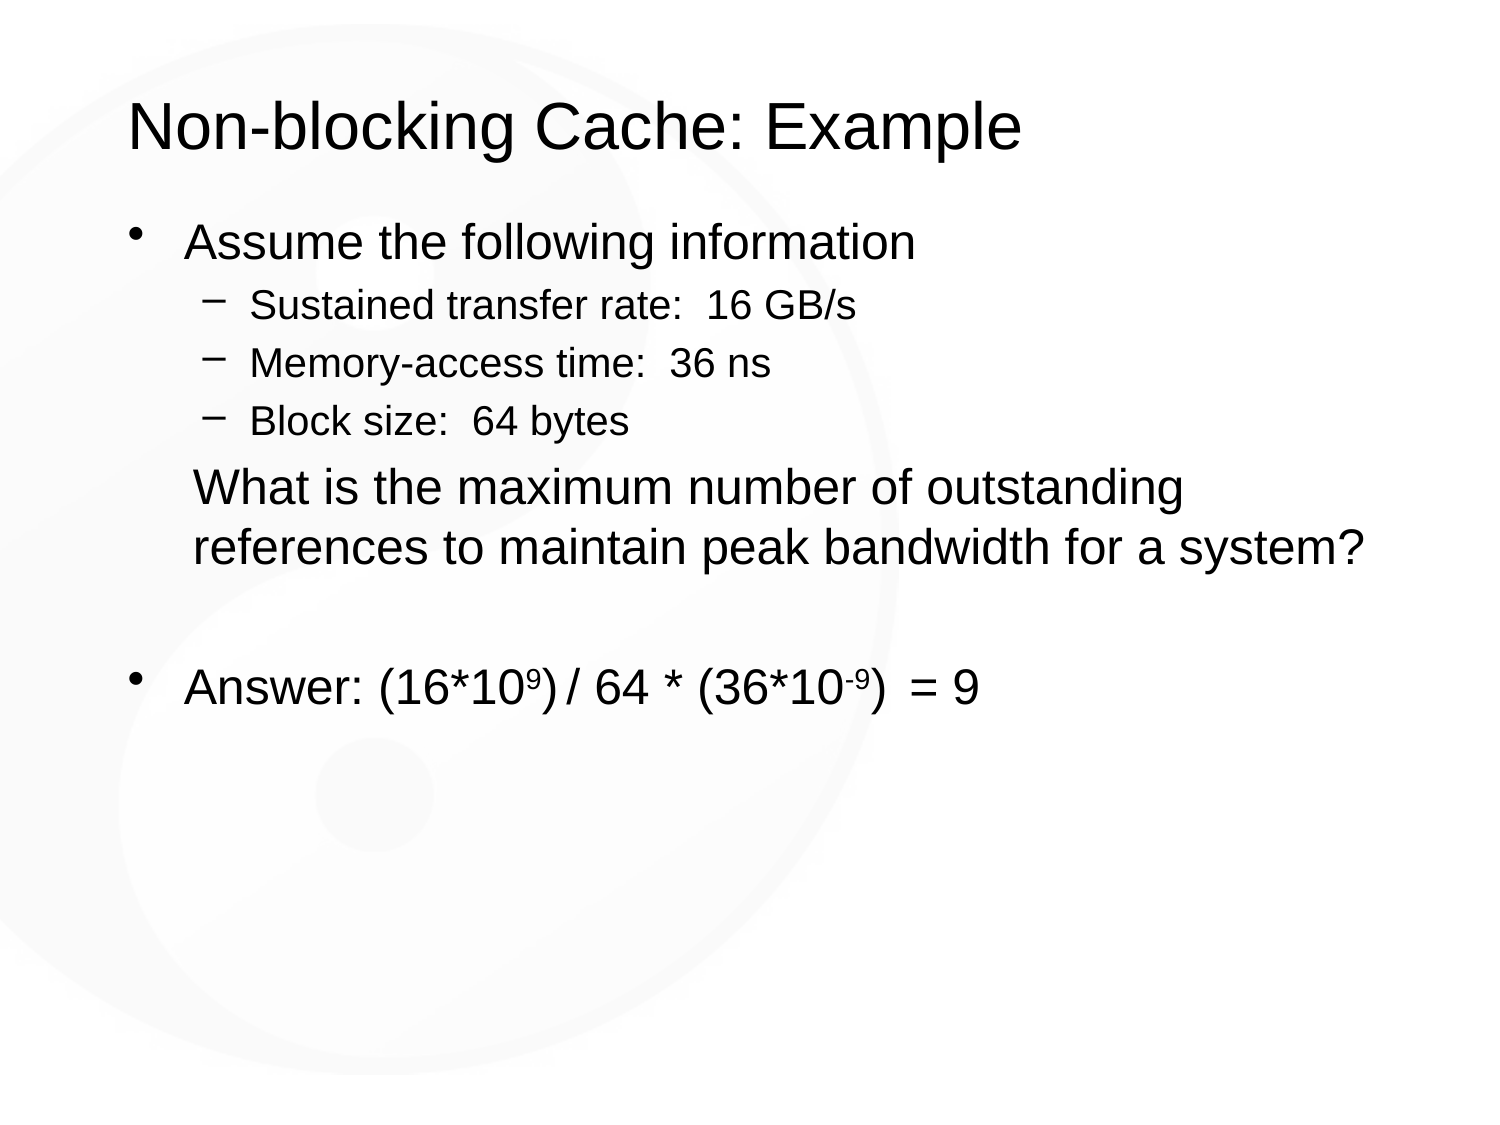

# Non-blocking Cache: Example
Assume the following information
Sustained transfer rate:  16 GB/s
Memory-access time:  36 ns
Block size:  64 bytes
What is the maximum number of outstanding references to maintain peak bandwidth for a system?

Answer: (16*109) / 64 * (36*10‐9)  = 9